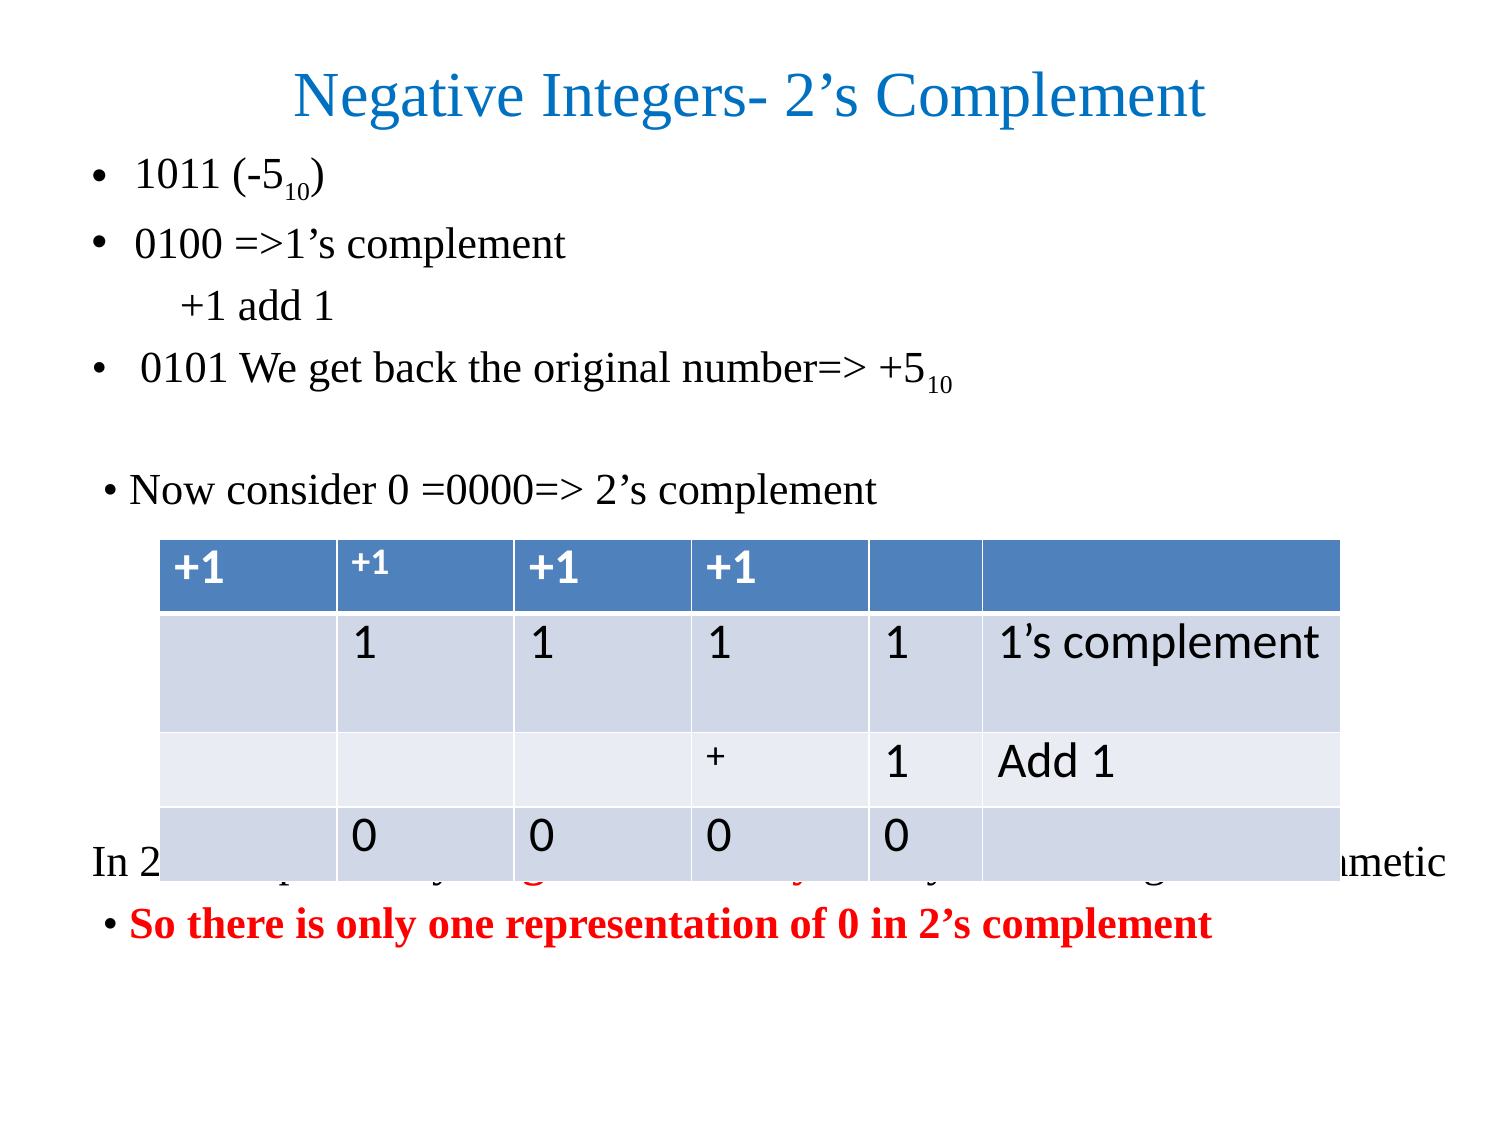

# Negative Integers- 2’s Complement
1011 (-510)
0100 =>1’s complement
        +1 add 1
•   0101 We get back the original number=> +510
 • Now consider 0 =0000=> 2’s complement

In 2’s complement you ignore the carry bit if you are using 4 bit arithmetic
 • So there is only one representation of 0 in 2’s complement

| +1 | +1 | +1 | +1 |  |  |
| --- | --- | --- | --- | --- | --- |
|  | 1 | 1 | 1 | 1 | 1’s complement |
|  |  |  | + | 1 | Add 1 |
|  | 0 | 0 | 0 | 0 |  |